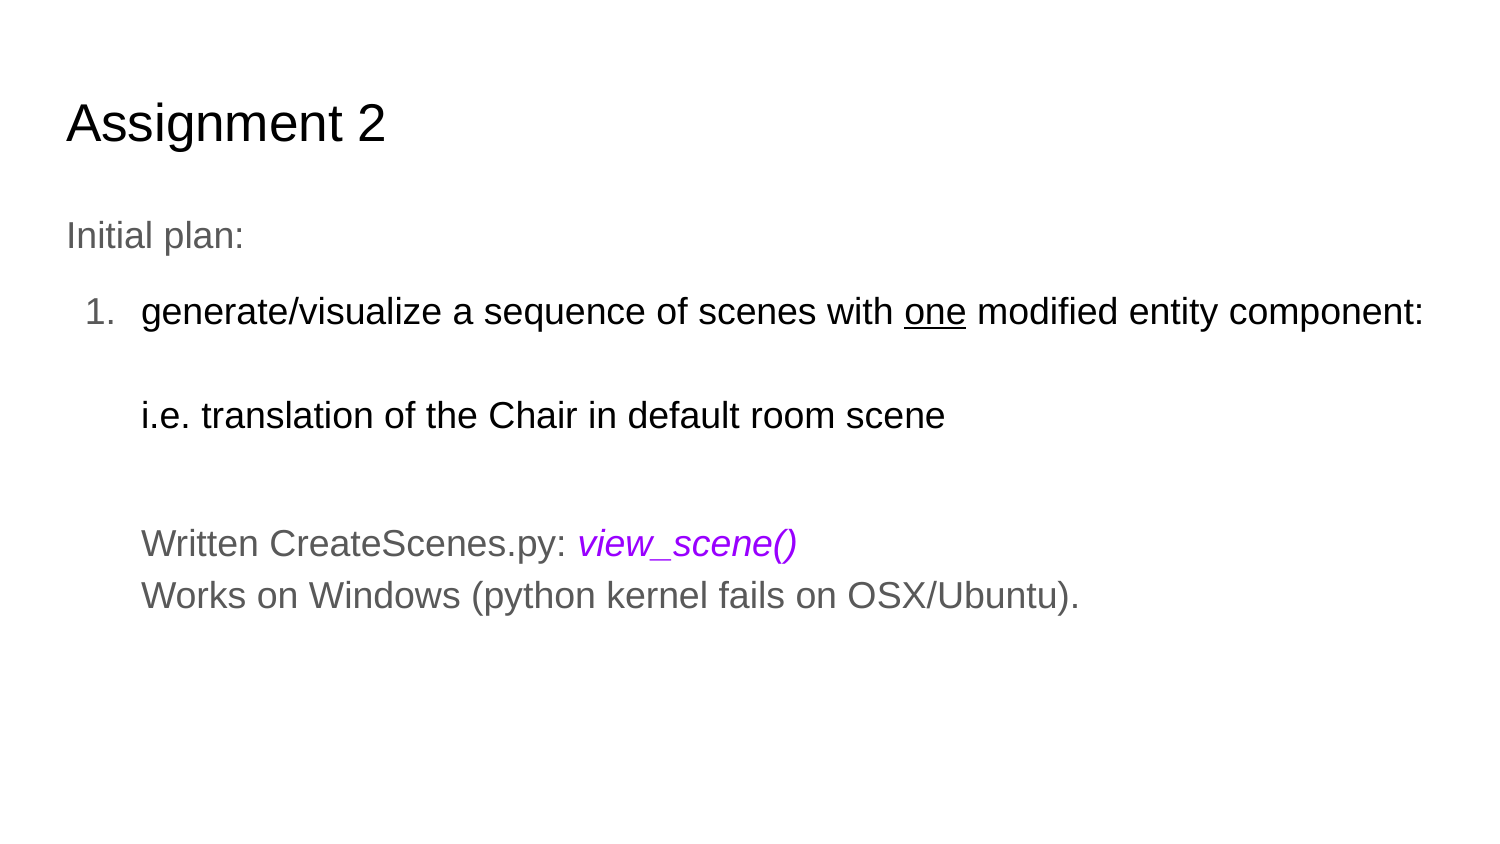

# Assignment 2
Initial plan:
generate/visualize a sequence of scenes with one modified entity component:
i.e. translation of the Chair in default room scene
Written CreateScenes.py: view_scene()
Works on Windows (python kernel fails on OSX/Ubuntu).